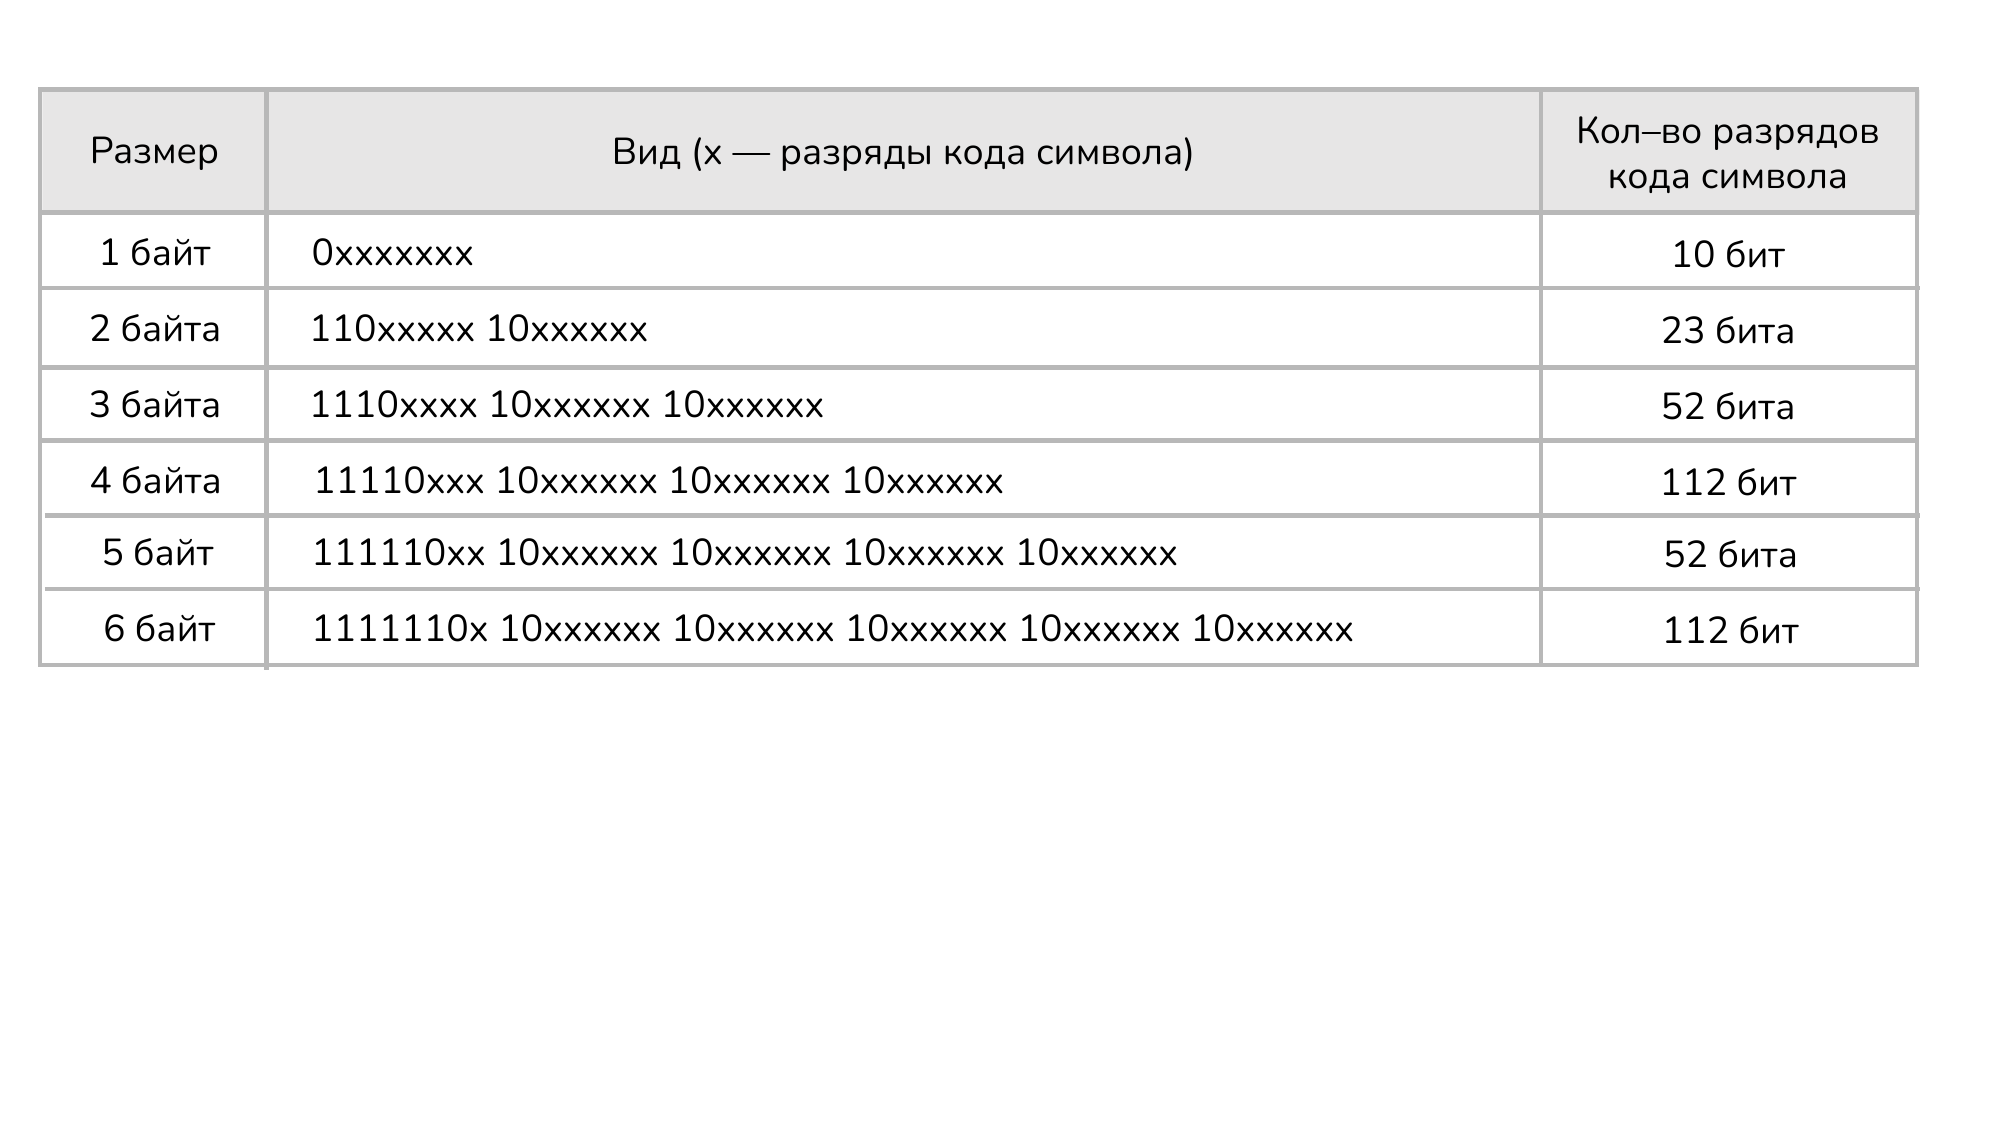

Размер
Вид (х — разряды кода символа)
Кол–во разрядов кода символа

1 байт
0ххххххх
10 бит
2 байта
110xxxxx 10xxxxxx
23 бита
3 байта
1110xxxx 10xxxxxx 10xxxxxx
52 бита
4 байта
11110xxx 10xxxxxx 10xxxxxx 10xxxxxx
112 бит
5 байт
111110xx 10xxxxxx 10xxxxxx 10xxxxxx 10xxxxxx
52 бита
6 байт
1111110x 10xxxxxx 10xxxxxx 10xxxxxx 10xxxxxx 10xxxxxx
112 бит